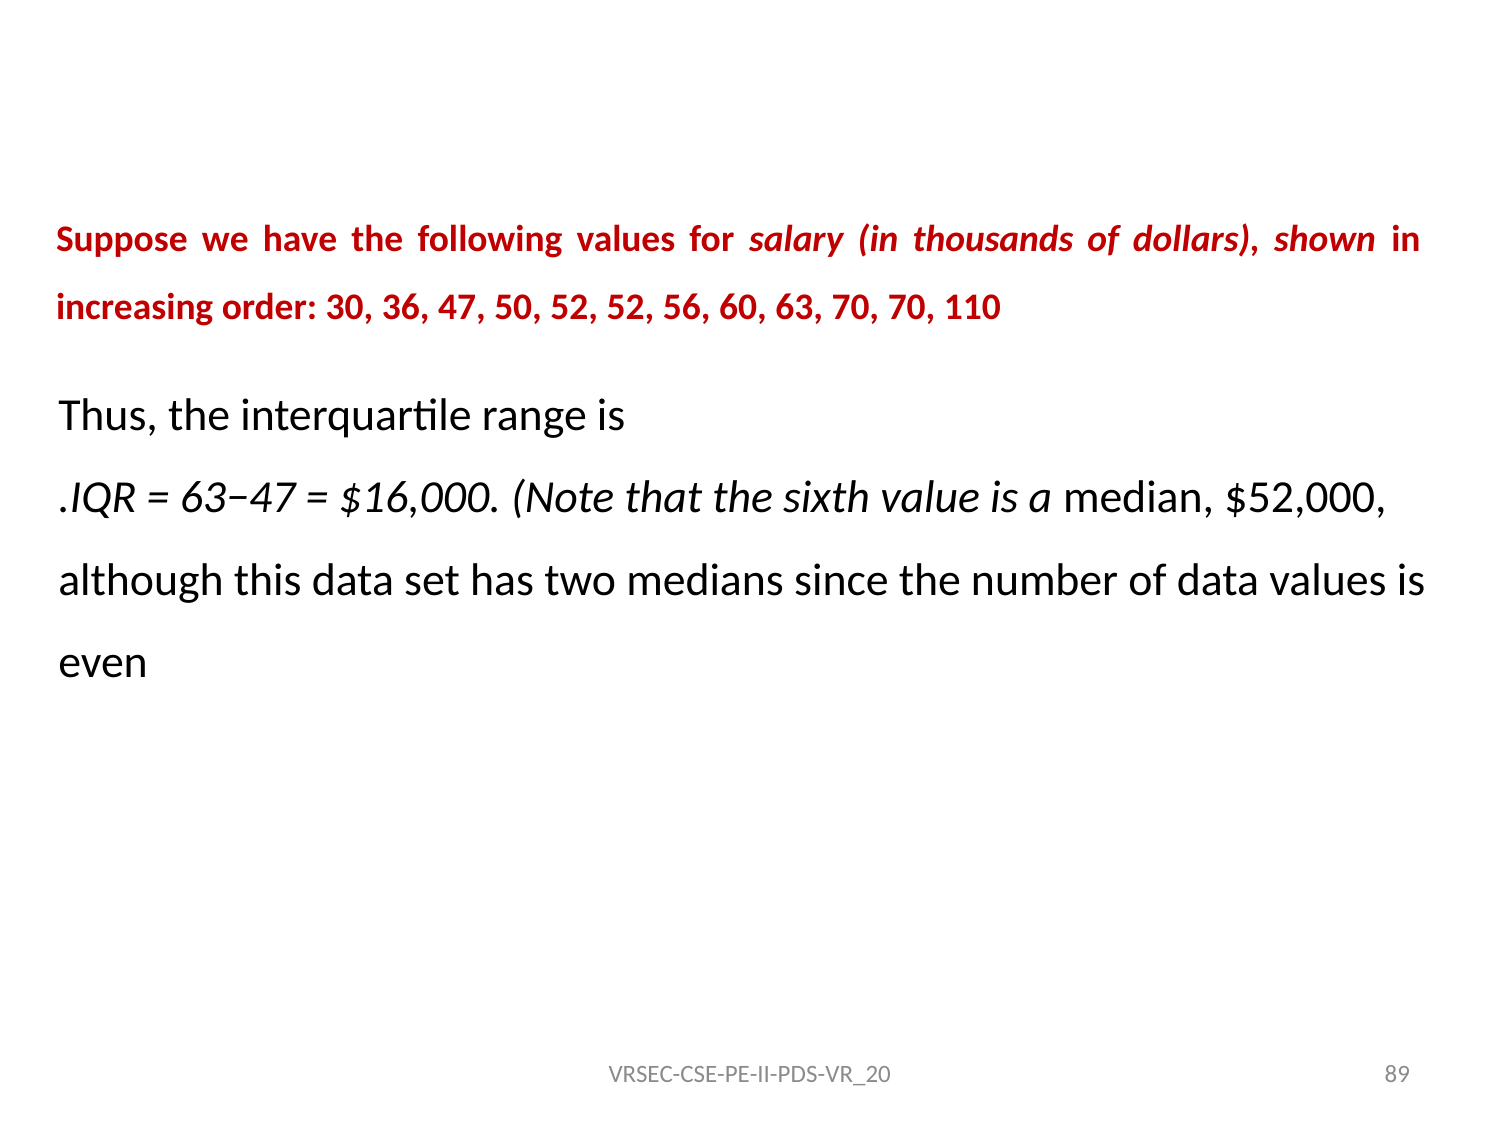

Suppose we have the following values for salary (in thousands of dollars), shown in increasing order: 30, 36, 47, 50, 52, 52, 56, 60, 63, 70, 70, 110
Thus, the interquartile range is
.IQR = 63−47 = $16,000. (Note that the sixth value is a median, $52,000, although this data set has two medians since the number of data values is even
VRSEC-CSE-PE-II-PDS-VR_20
89